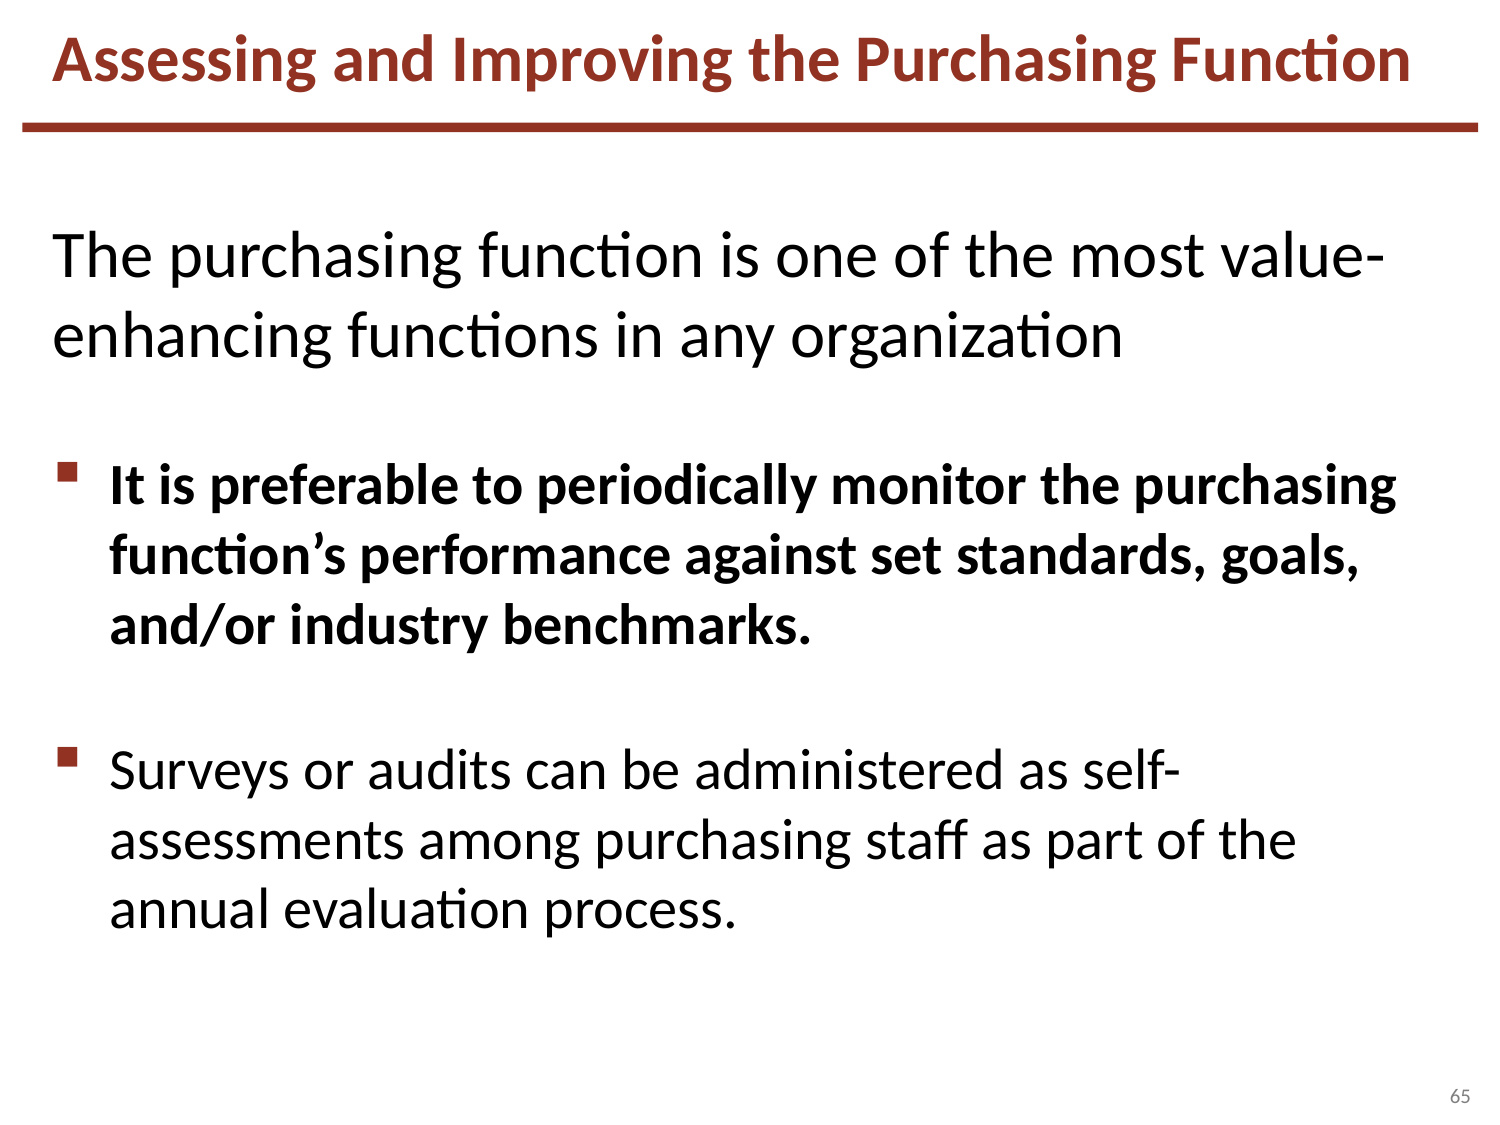

Assessing and Improving the Purchasing Function
The purchasing function is one of the most value-enhancing functions in any organization
It is preferable to periodically monitor the purchasing function’s performance against set standards, goals, and/or industry benchmarks.
Surveys or audits can be administered as self-assessments among purchasing staff as part of the annual evaluation process.
65